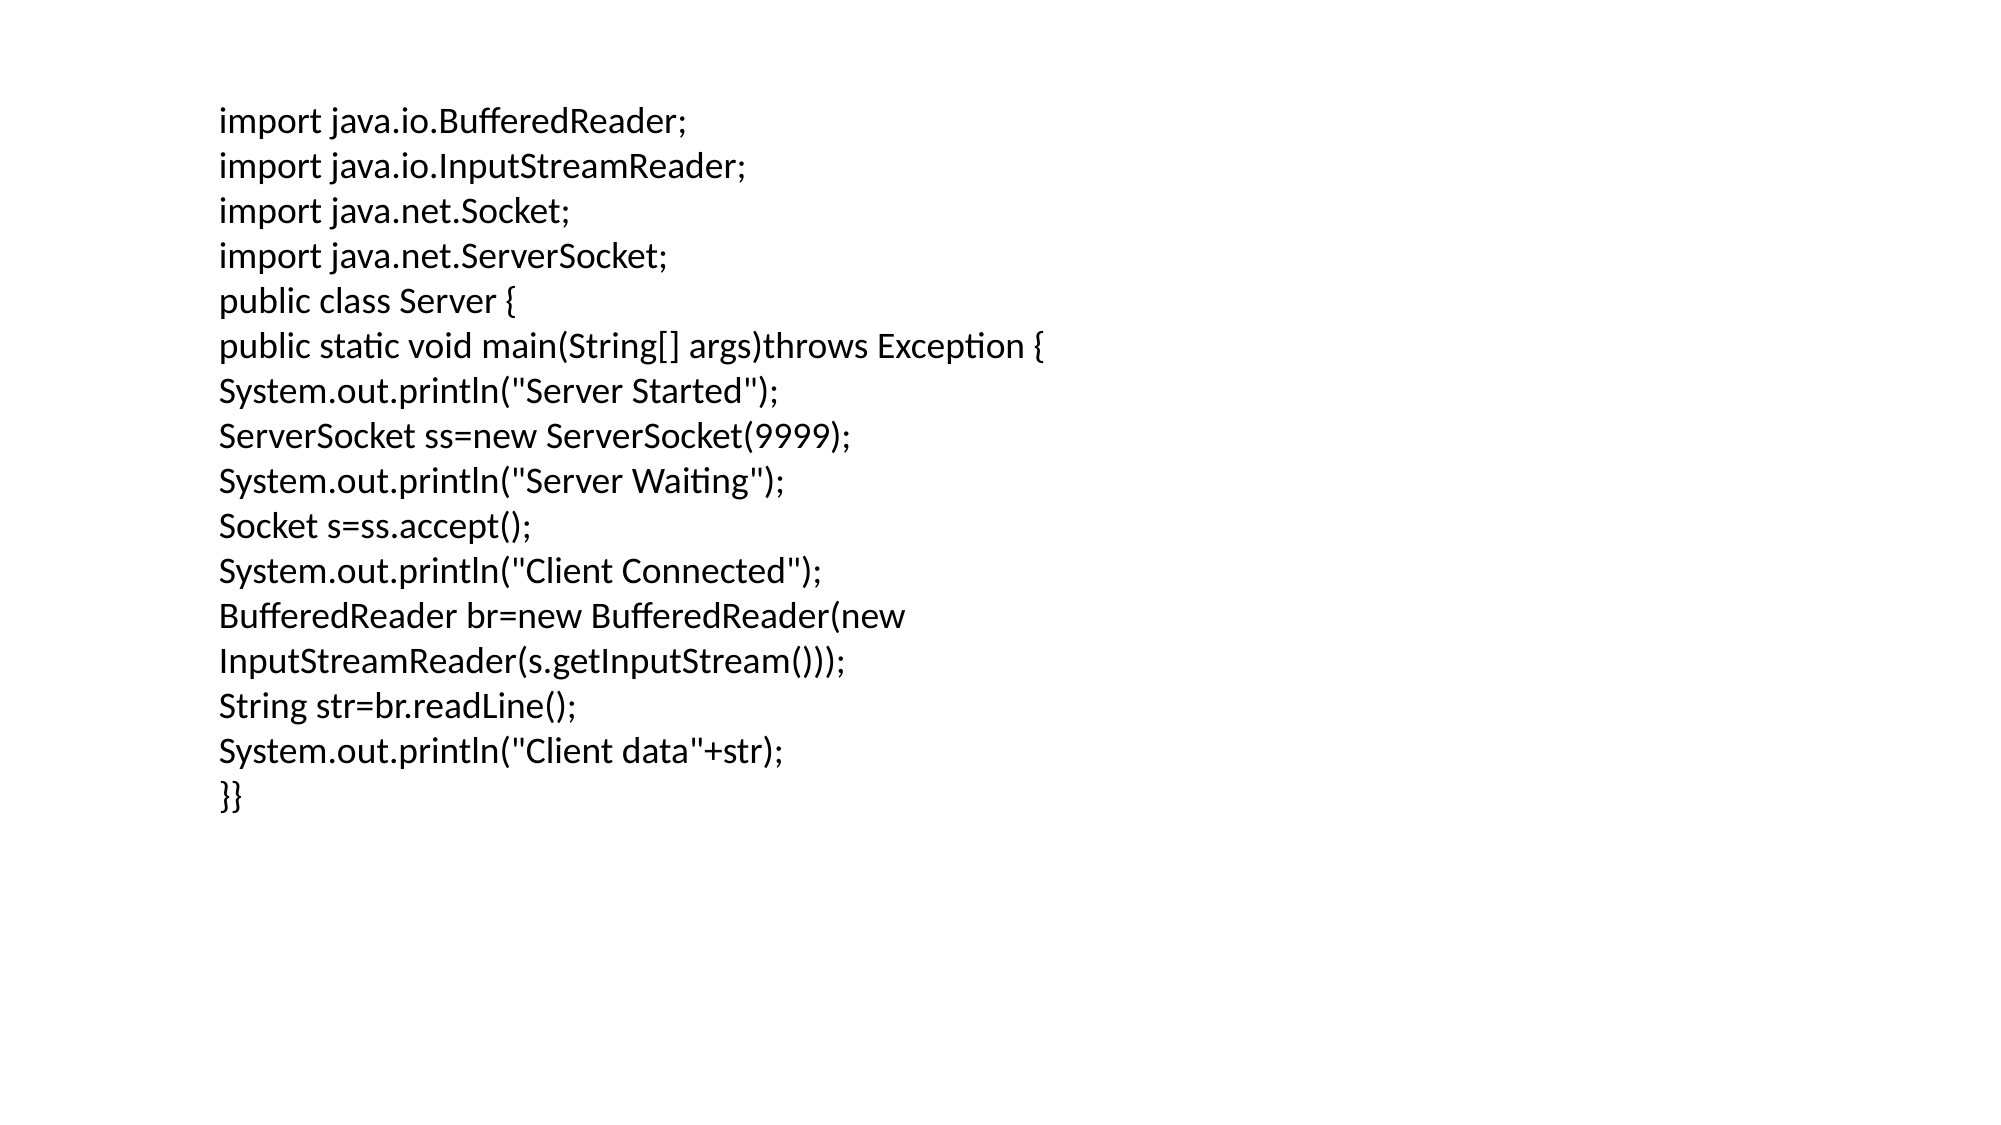

import java.io.BufferedReader;
import java.io.InputStreamReader;
import java.net.Socket;
import java.net.ServerSocket;
public class Server {
public static void main(String[] args)throws Exception {
System.out.println("Server Started");
ServerSocket ss=new ServerSocket(9999);
System.out.println("Server Waiting");
Socket s=ss.accept();
System.out.println("Client Connected");
BufferedReader br=new BufferedReader(new InputStreamReader(s.getInputStream()));
String str=br.readLine();
System.out.println("Client data"+str);
}}